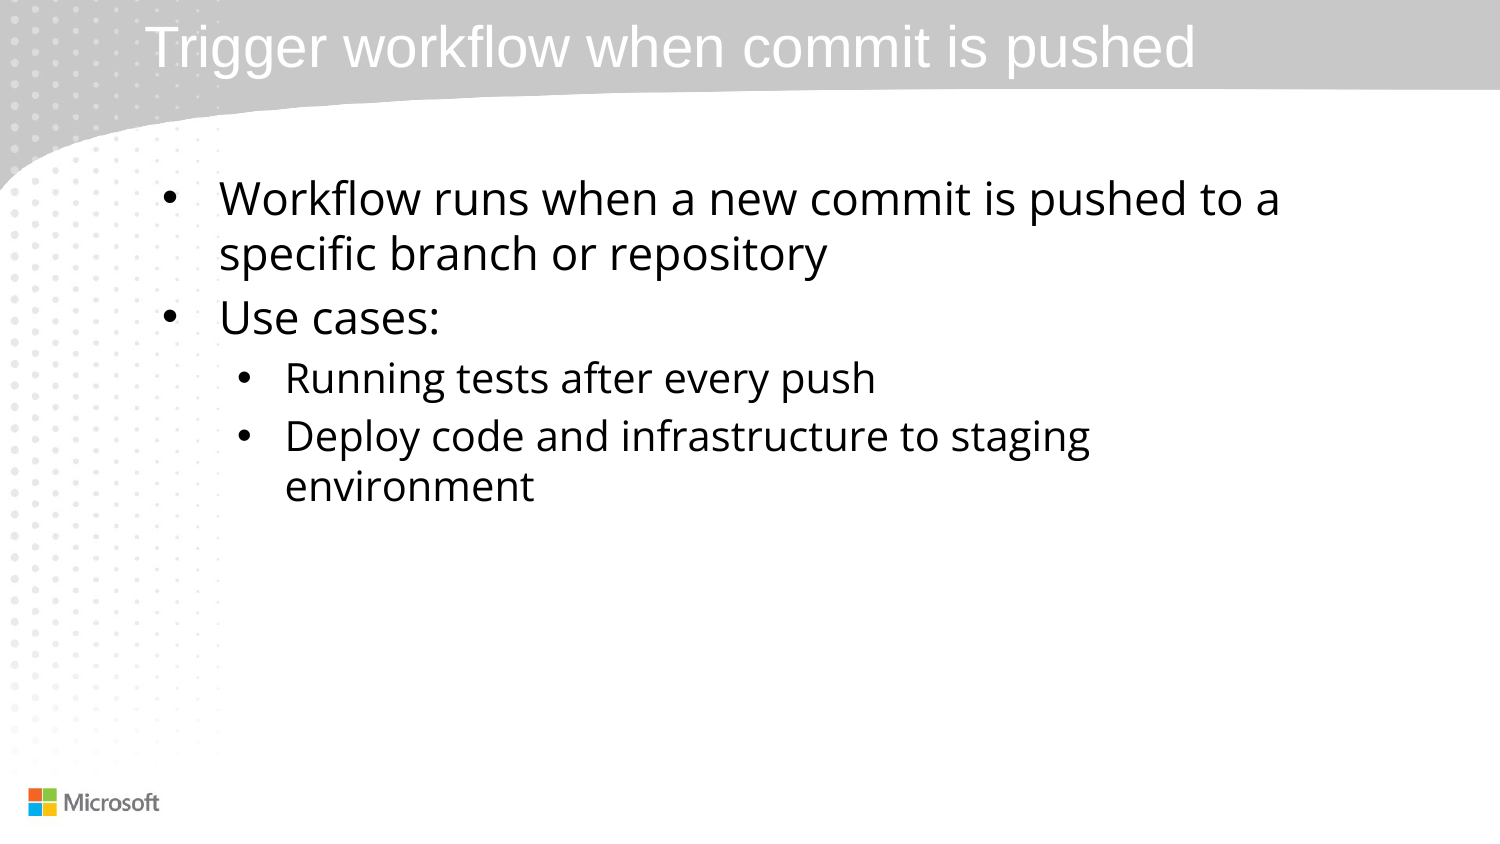

# Trigger workflow when commit is pushed
Workflow runs when a new commit is pushed to a specific branch or repository
Use cases:
Running tests after every push
Deploy code and infrastructure to staging environment